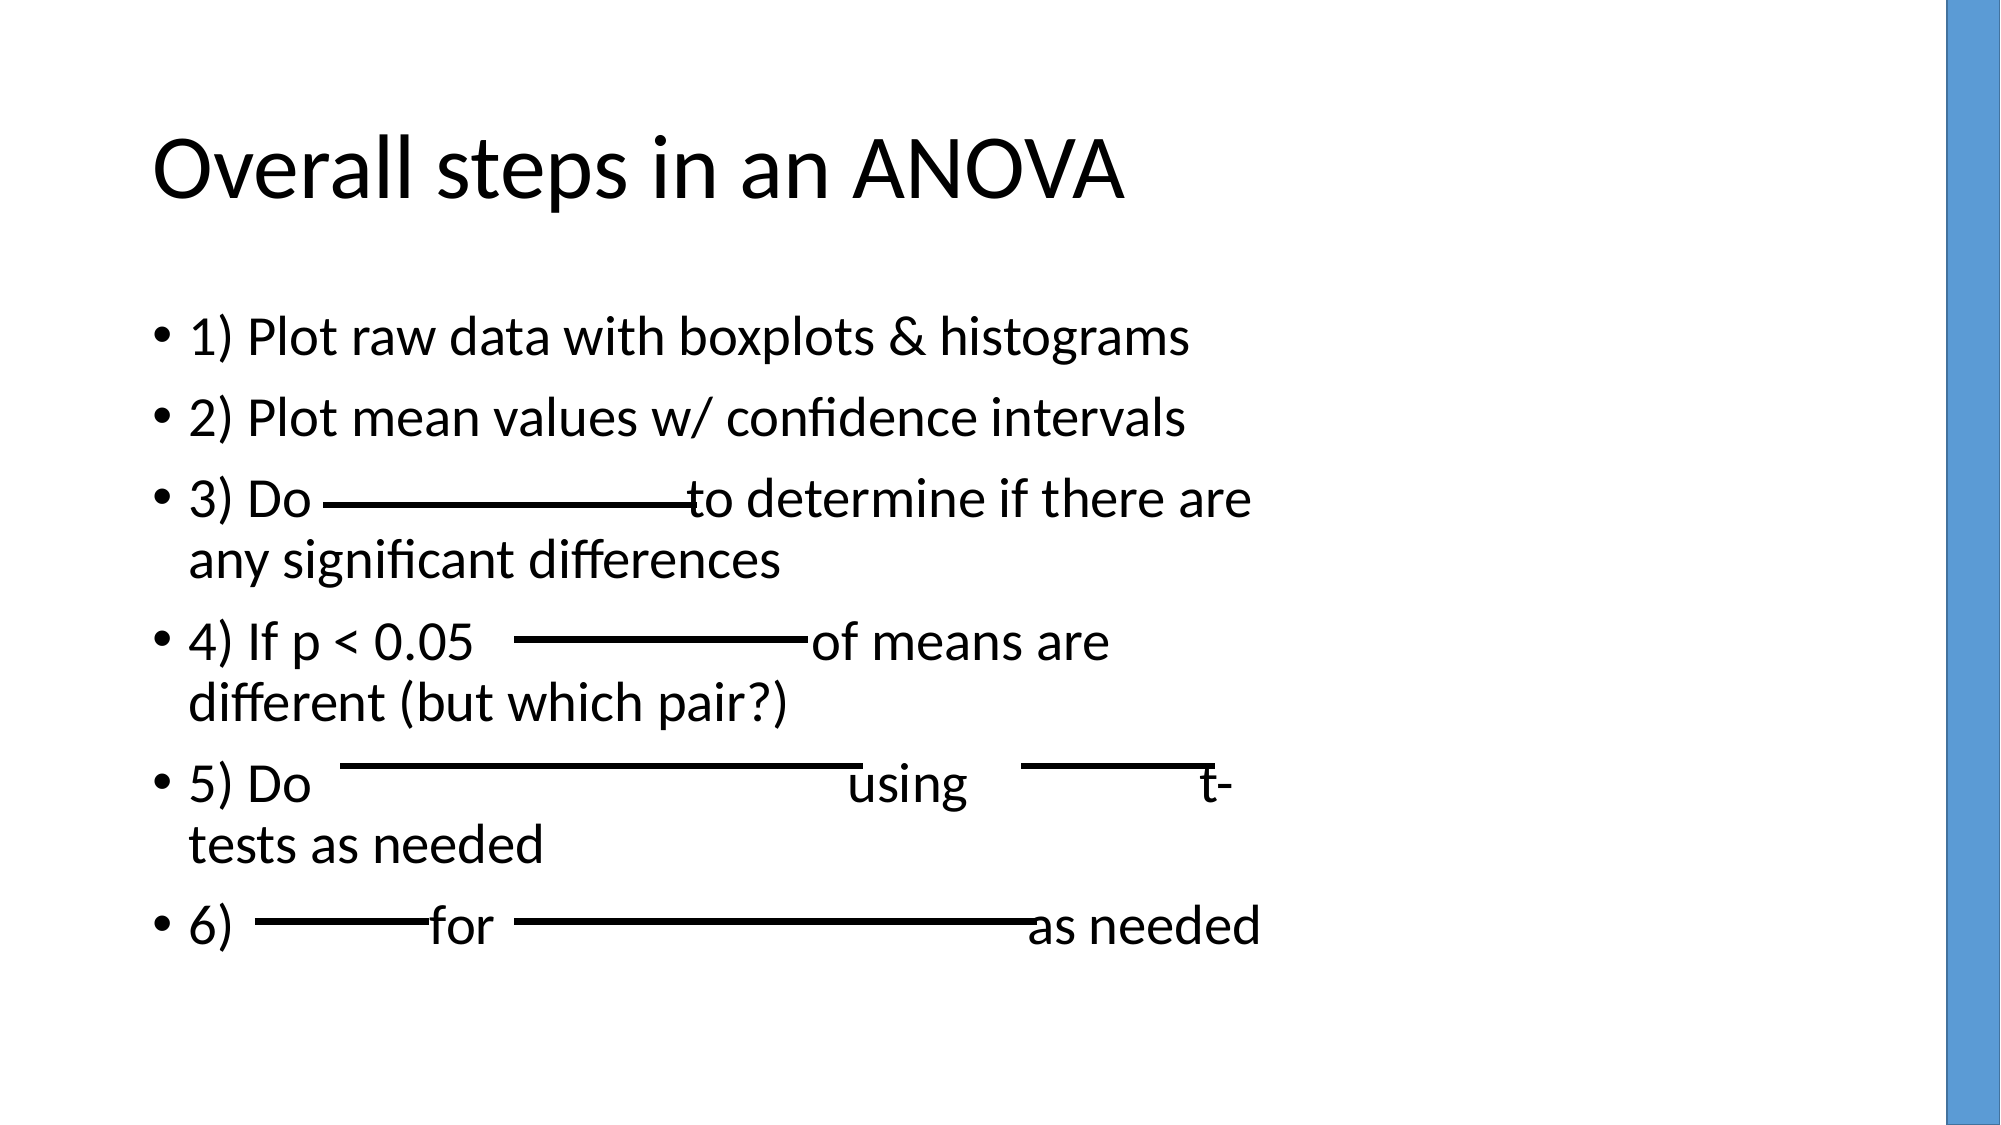

# Overall steps in an ANOVA
1) Plot raw data with boxplots & histograms
2) Plot mean values w/ confidence intervals
3) Do omnibus F-test to determine if there are any significant differences
4) If p < 0.05 at least 1 pair of means are different (but which pair?)
5) Do pairwise comparisons using modified t-tests as needed
6) Correct for multiple comparisons as needed